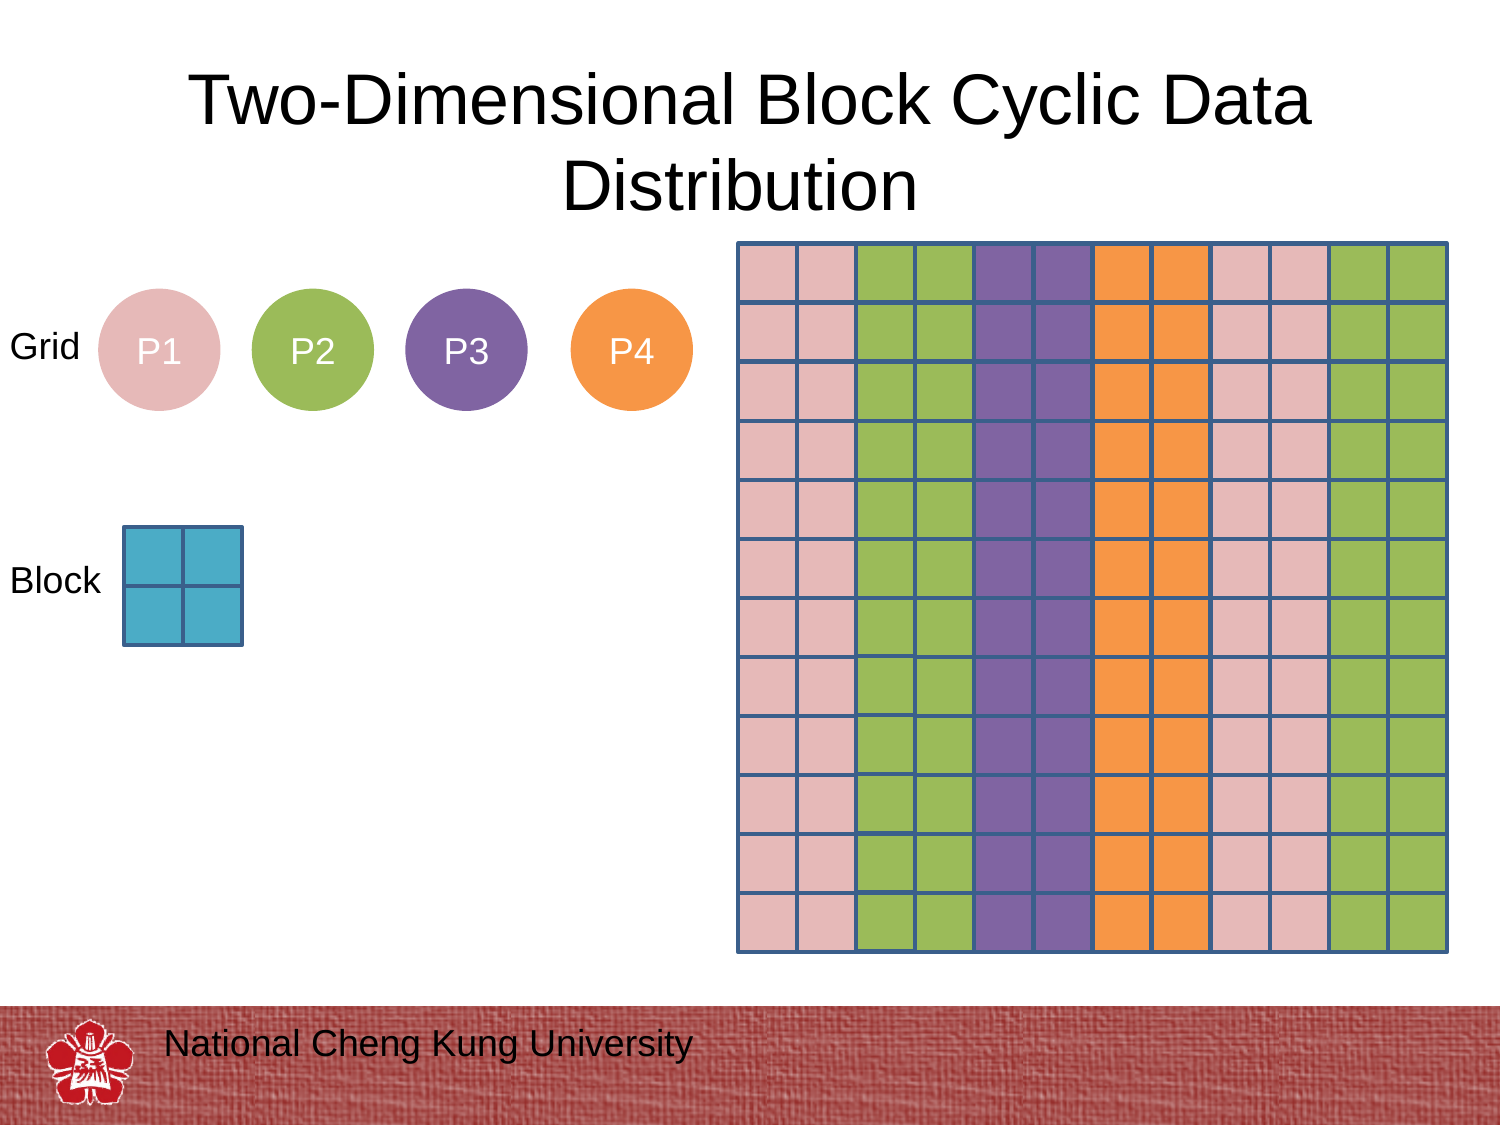

# Two-Dimensional Block Cyclic Data Distribution

P1
P2
P3
P4

Grid

Block